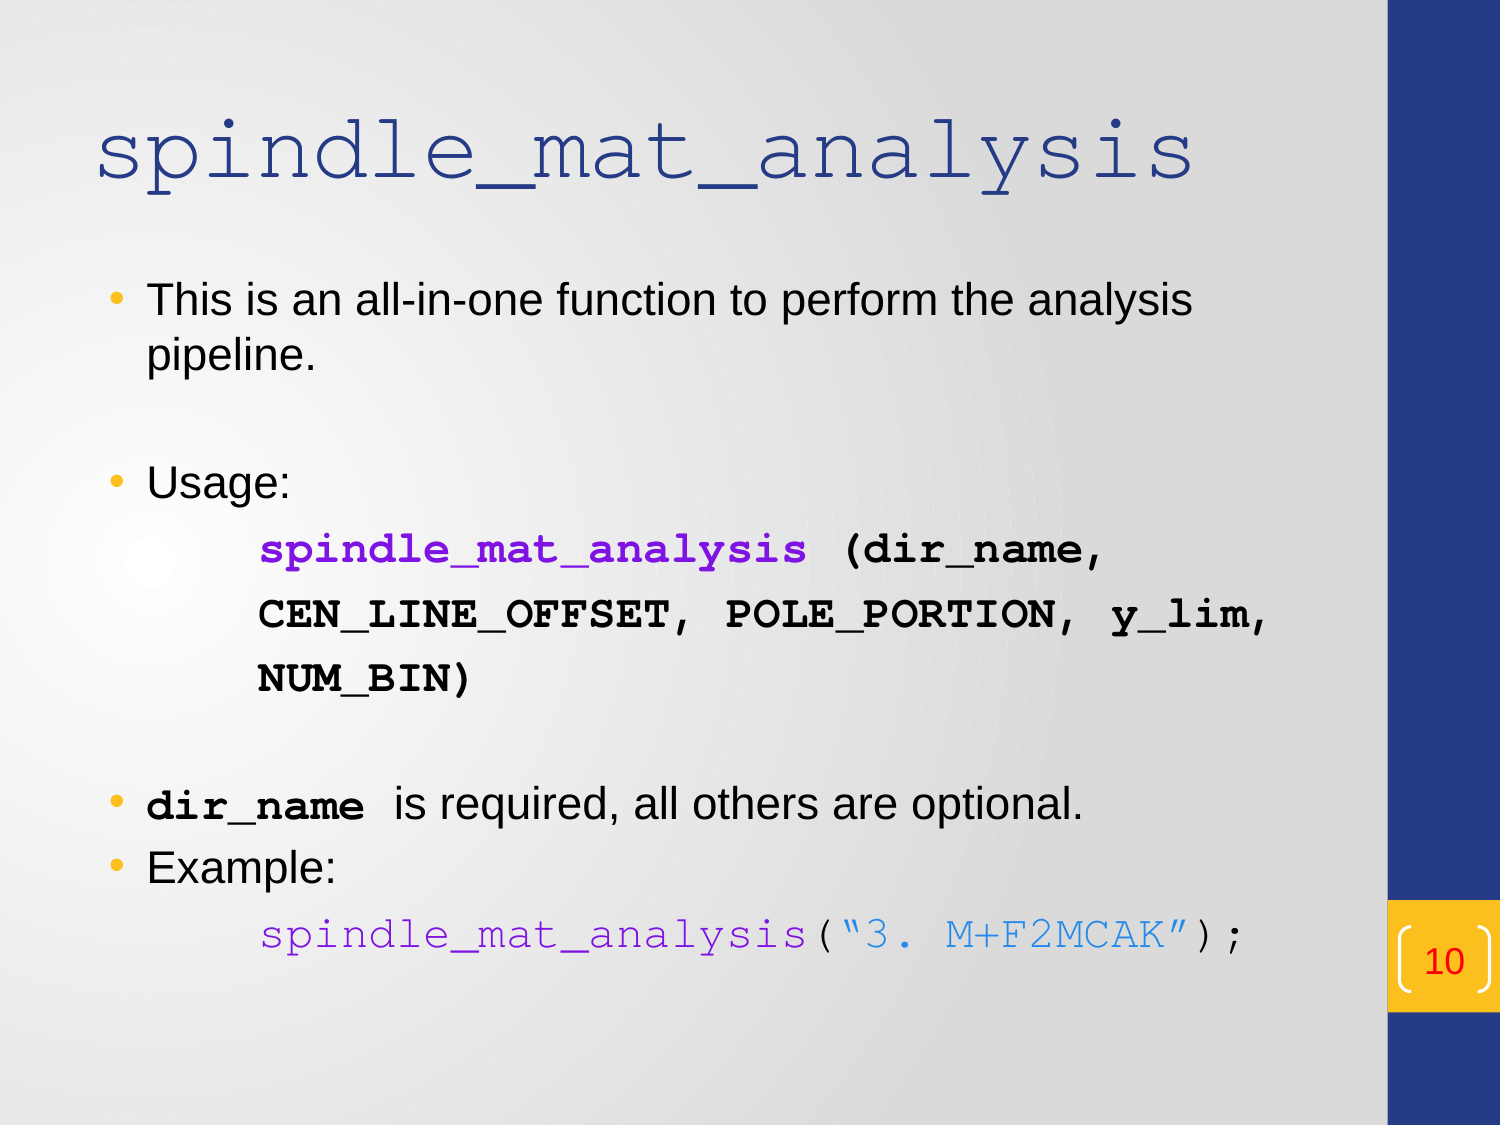

# spindle_mat_analysis
This is an all-in-one function to perform the analysis pipeline.

Usage:
	spindle_mat_analysis (dir_name,
	CEN_LINE_OFFSET, POLE_PORTION, y_lim,
	NUM_BIN)

dir_name is required, all others are optional.
Example:
	spindle_mat_analysis(“3. M+F2MCAK”);

10